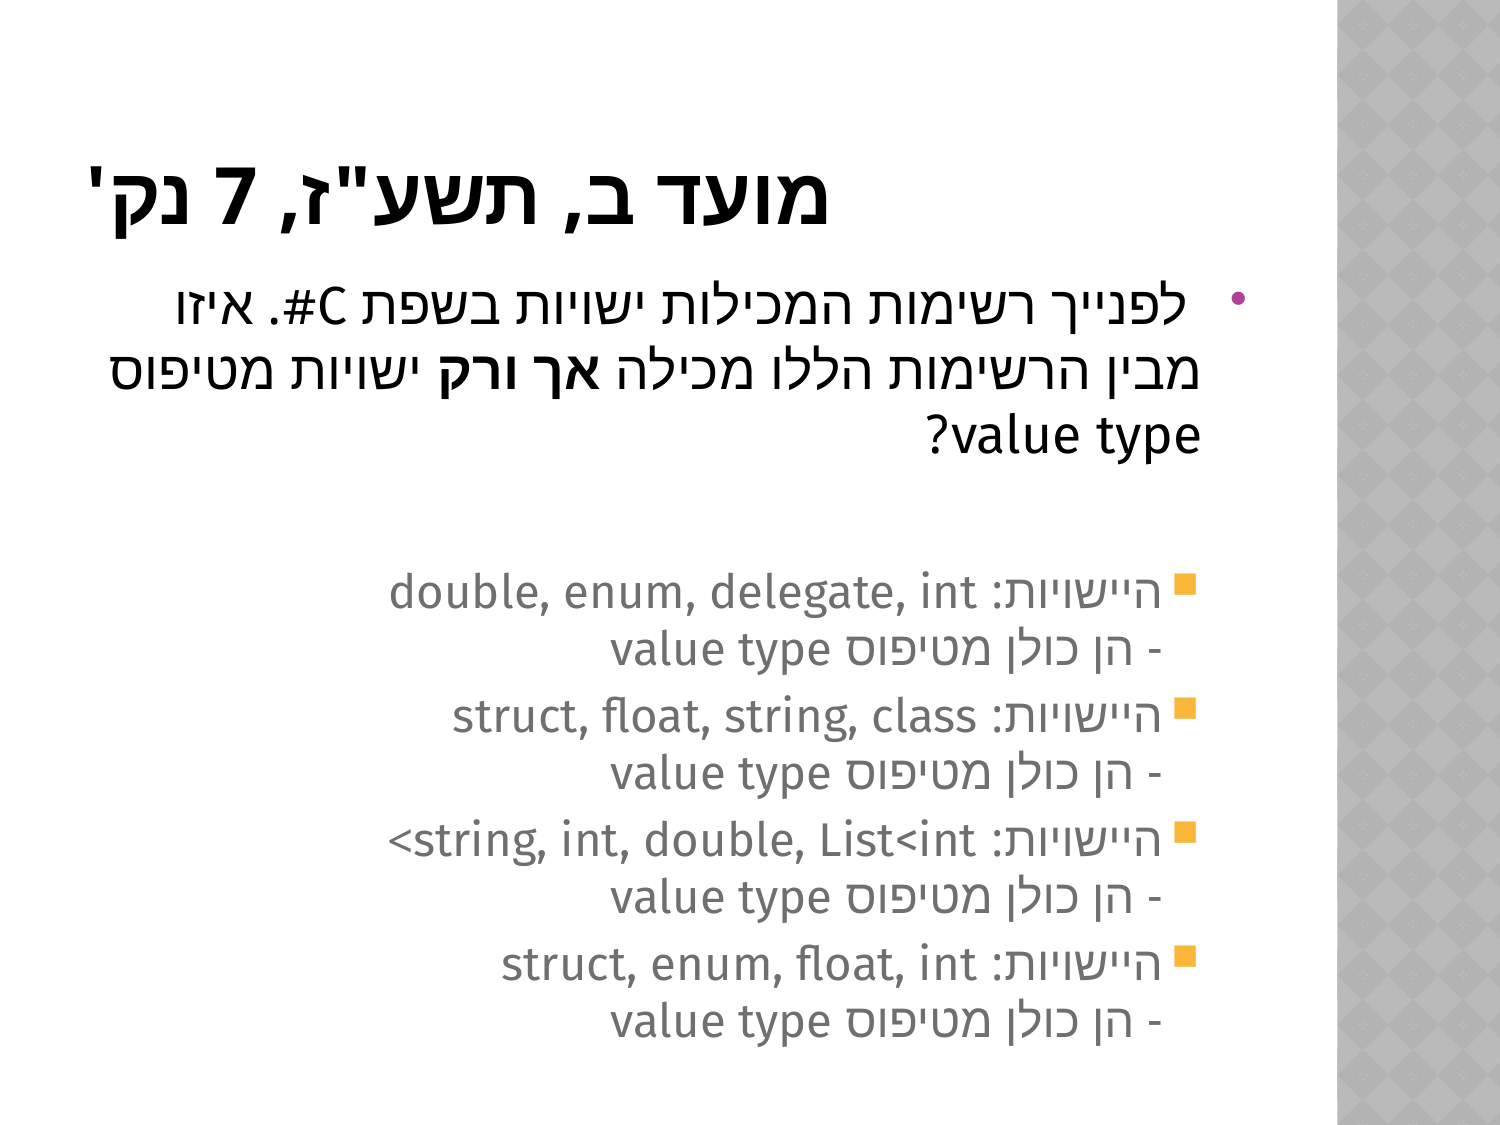

# מועד ב, תשע"ז, 7 נק'
 לפנייך רשימות המכילות ישויות בשפת C#. איזו מבין הרשימות הללו מכילה אך ורק ישויות מטיפוס value type?

היישויות:	 double, enum, delegate, int
- הן כולן מטיפוס value type
היישויות: 	struct, float, string, class
- הן כולן מטיפוס value type
היישויות: 	string, int, double, List<int>
- הן כולן מטיפוס value type
היישויות: 	struct, enum, float, int
- הן כולן מטיפוס value type